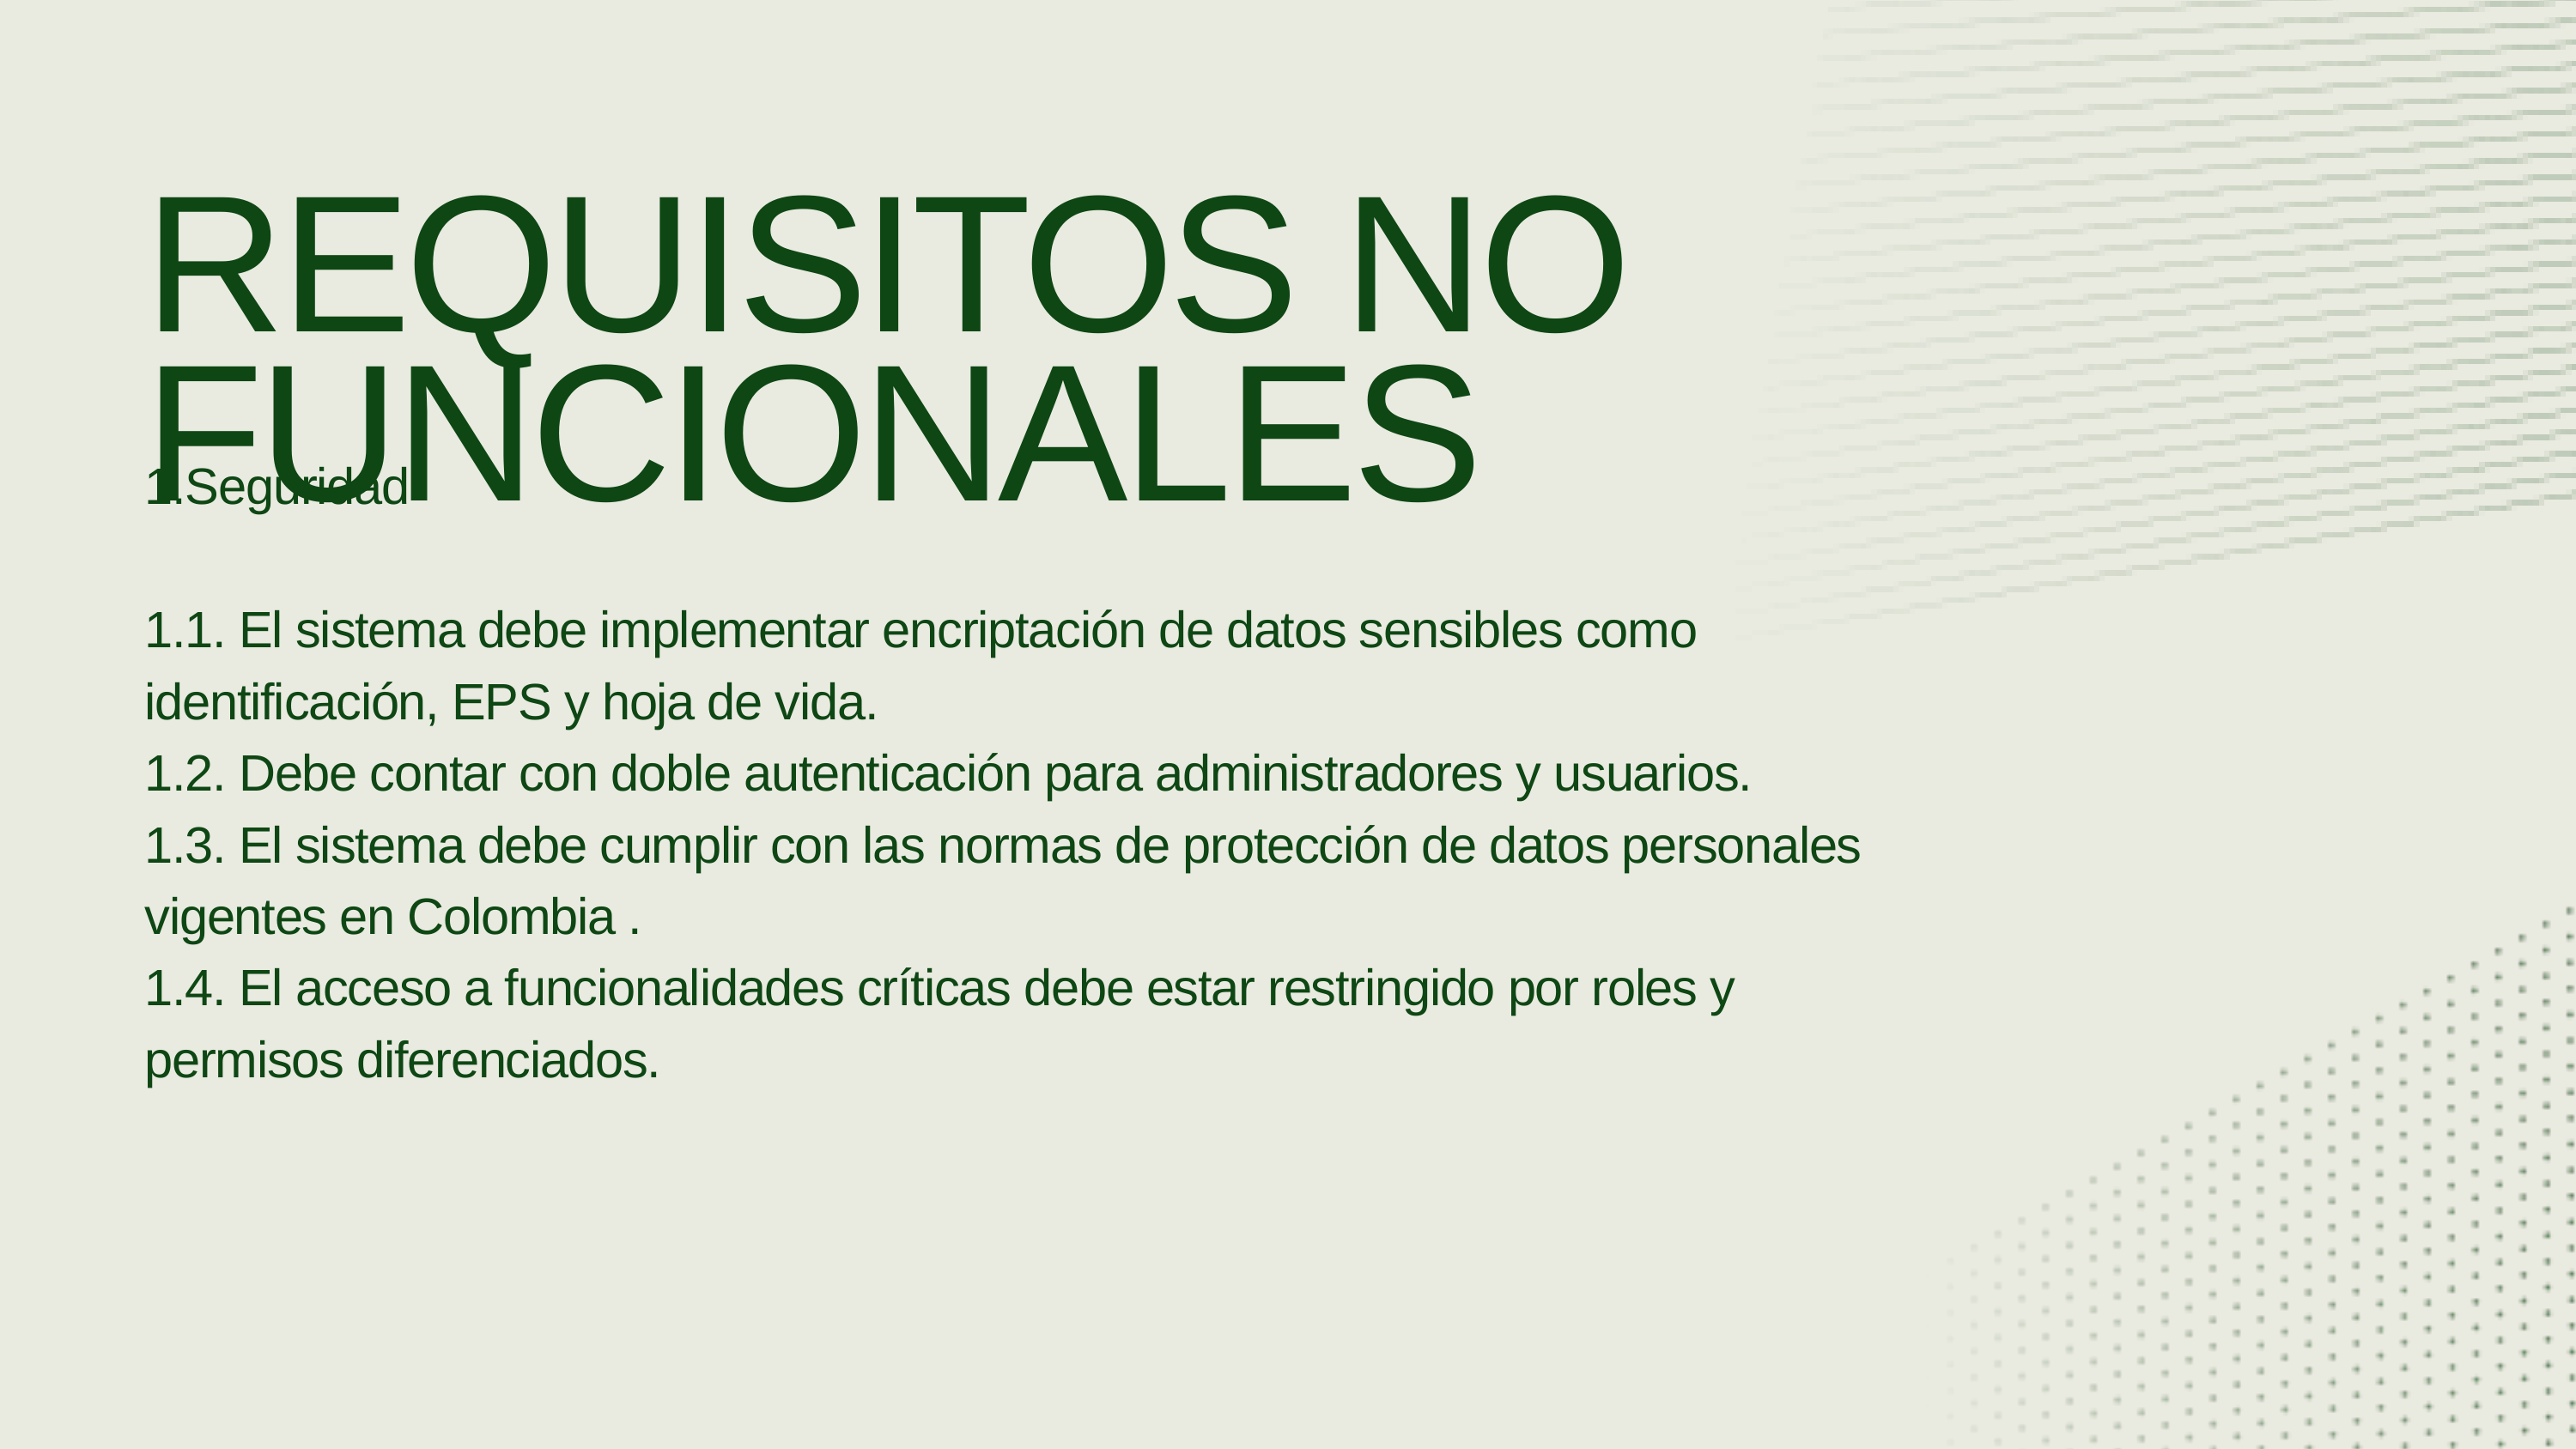

REQUISITOS NO FUNCIONALES
1.Seguridad

1.1. El sistema debe implementar encriptación de datos sensibles como identificación, EPS y hoja de vida.
1.2. Debe contar con doble autenticación para administradores y usuarios.
1.3. El sistema debe cumplir con las normas de protección de datos personales vigentes en Colombia .
1.4. El acceso a funcionalidades críticas debe estar restringido por roles y permisos diferenciados.